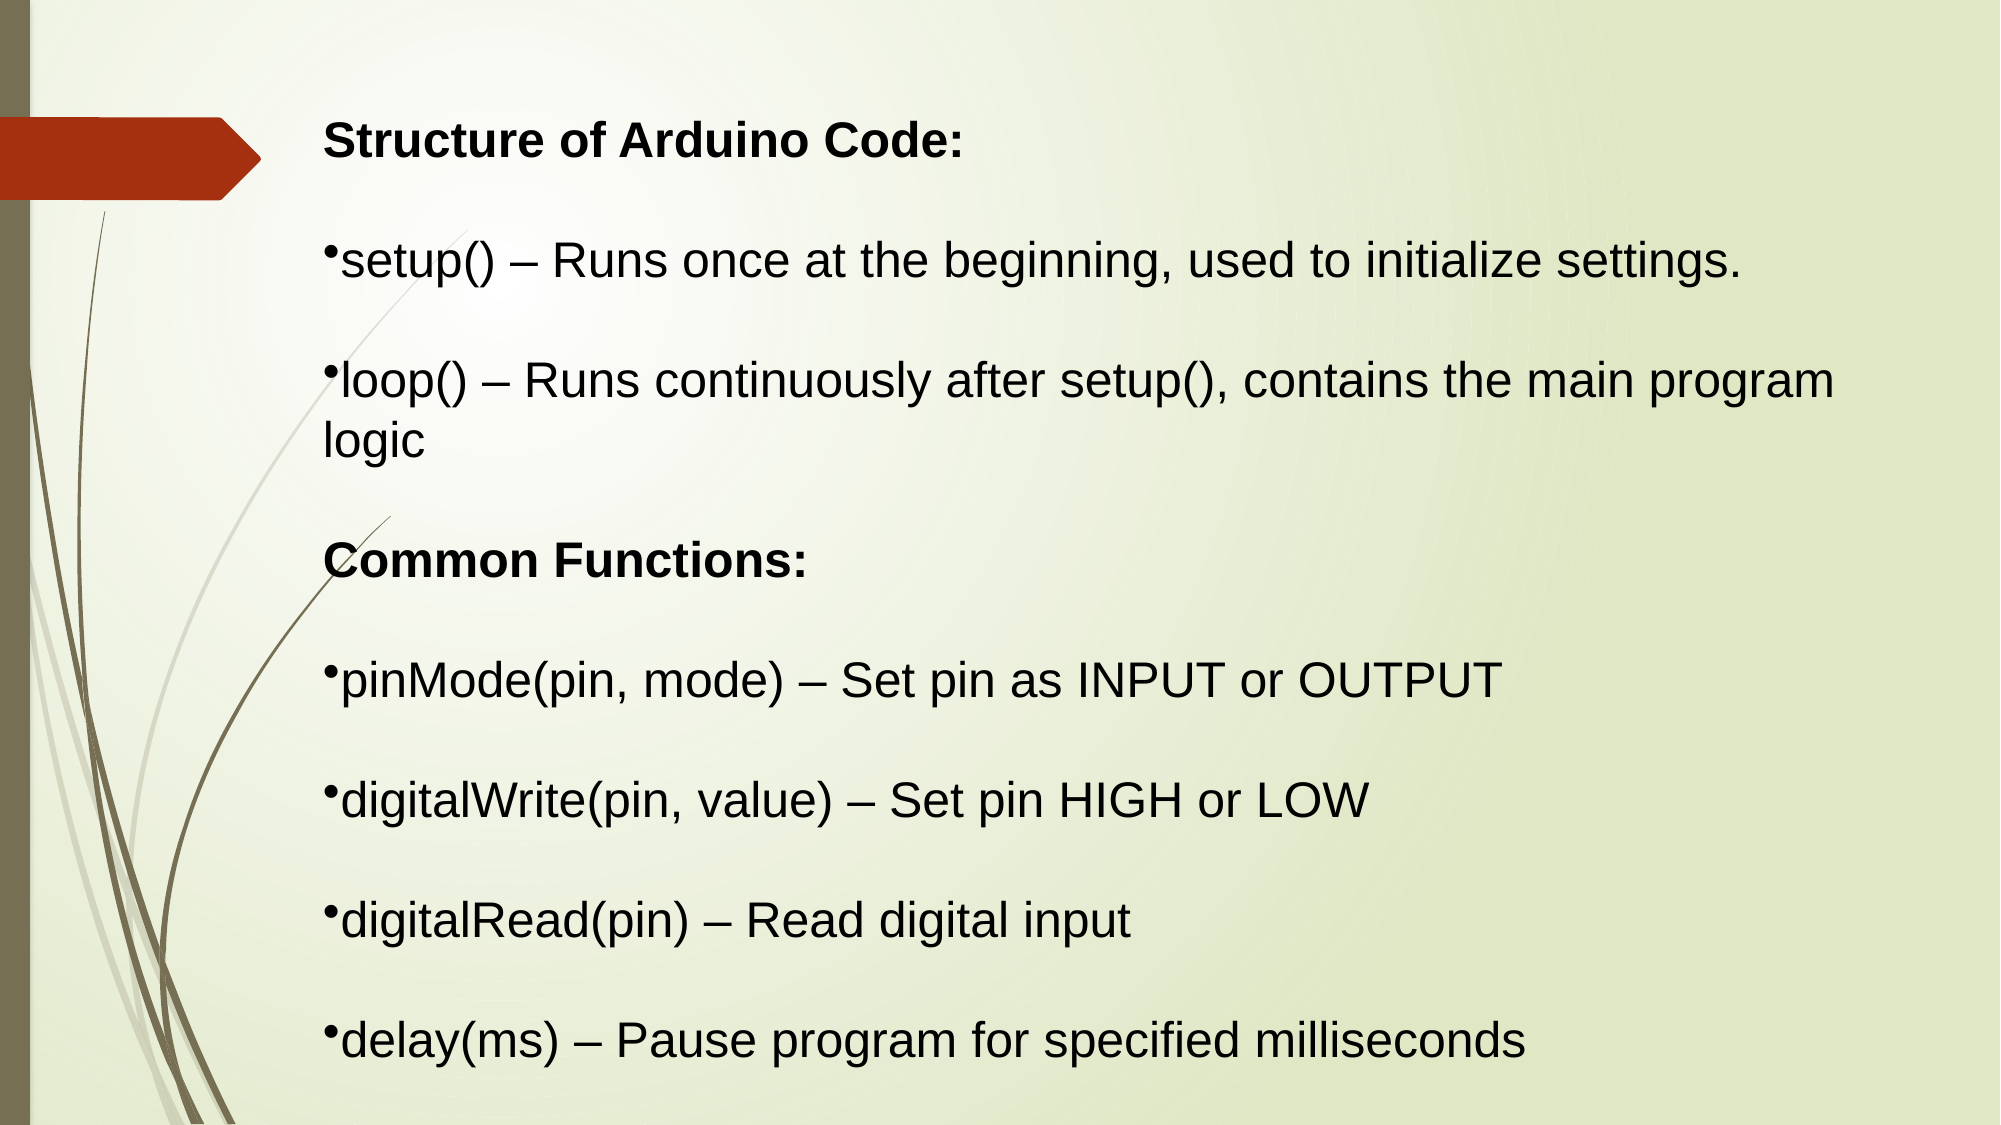

# Structure of Arduino Code:
setup() – Runs once at the beginning, used to initialize settings.
loop() – Runs continuously after setup(), contains the main program logic
Common Functions:
pinMode(pin, mode) – Set pin as INPUT or OUTPUT
digitalWrite(pin, value) – Set pin HIGH or LOW
digitalRead(pin) – Read digital input
delay(ms) – Pause program for specified milliseconds